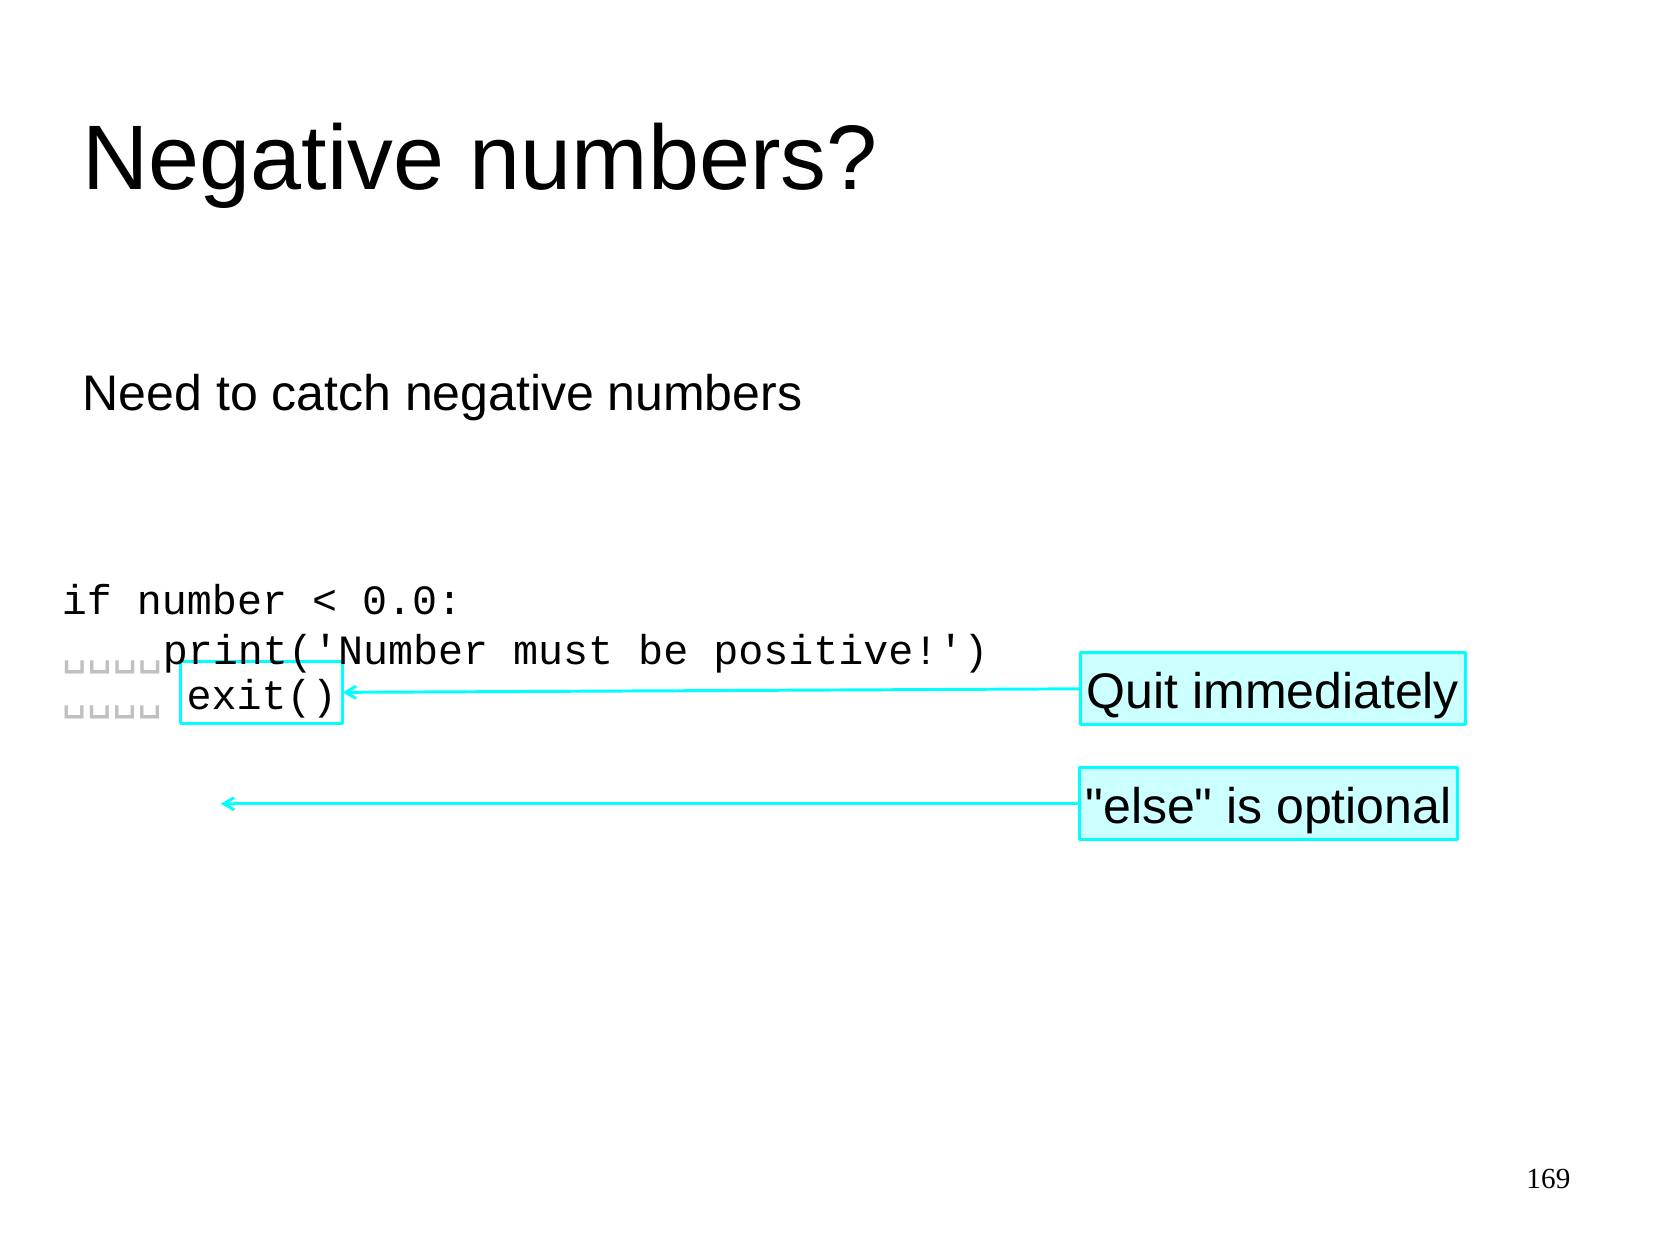

Negative numbers?
Need to catch negative numbers
if number < 0.0:
␣␣␣␣print('Number must be positive!')
Quit immediately
exit()
␣␣␣␣

"else" is optional
169